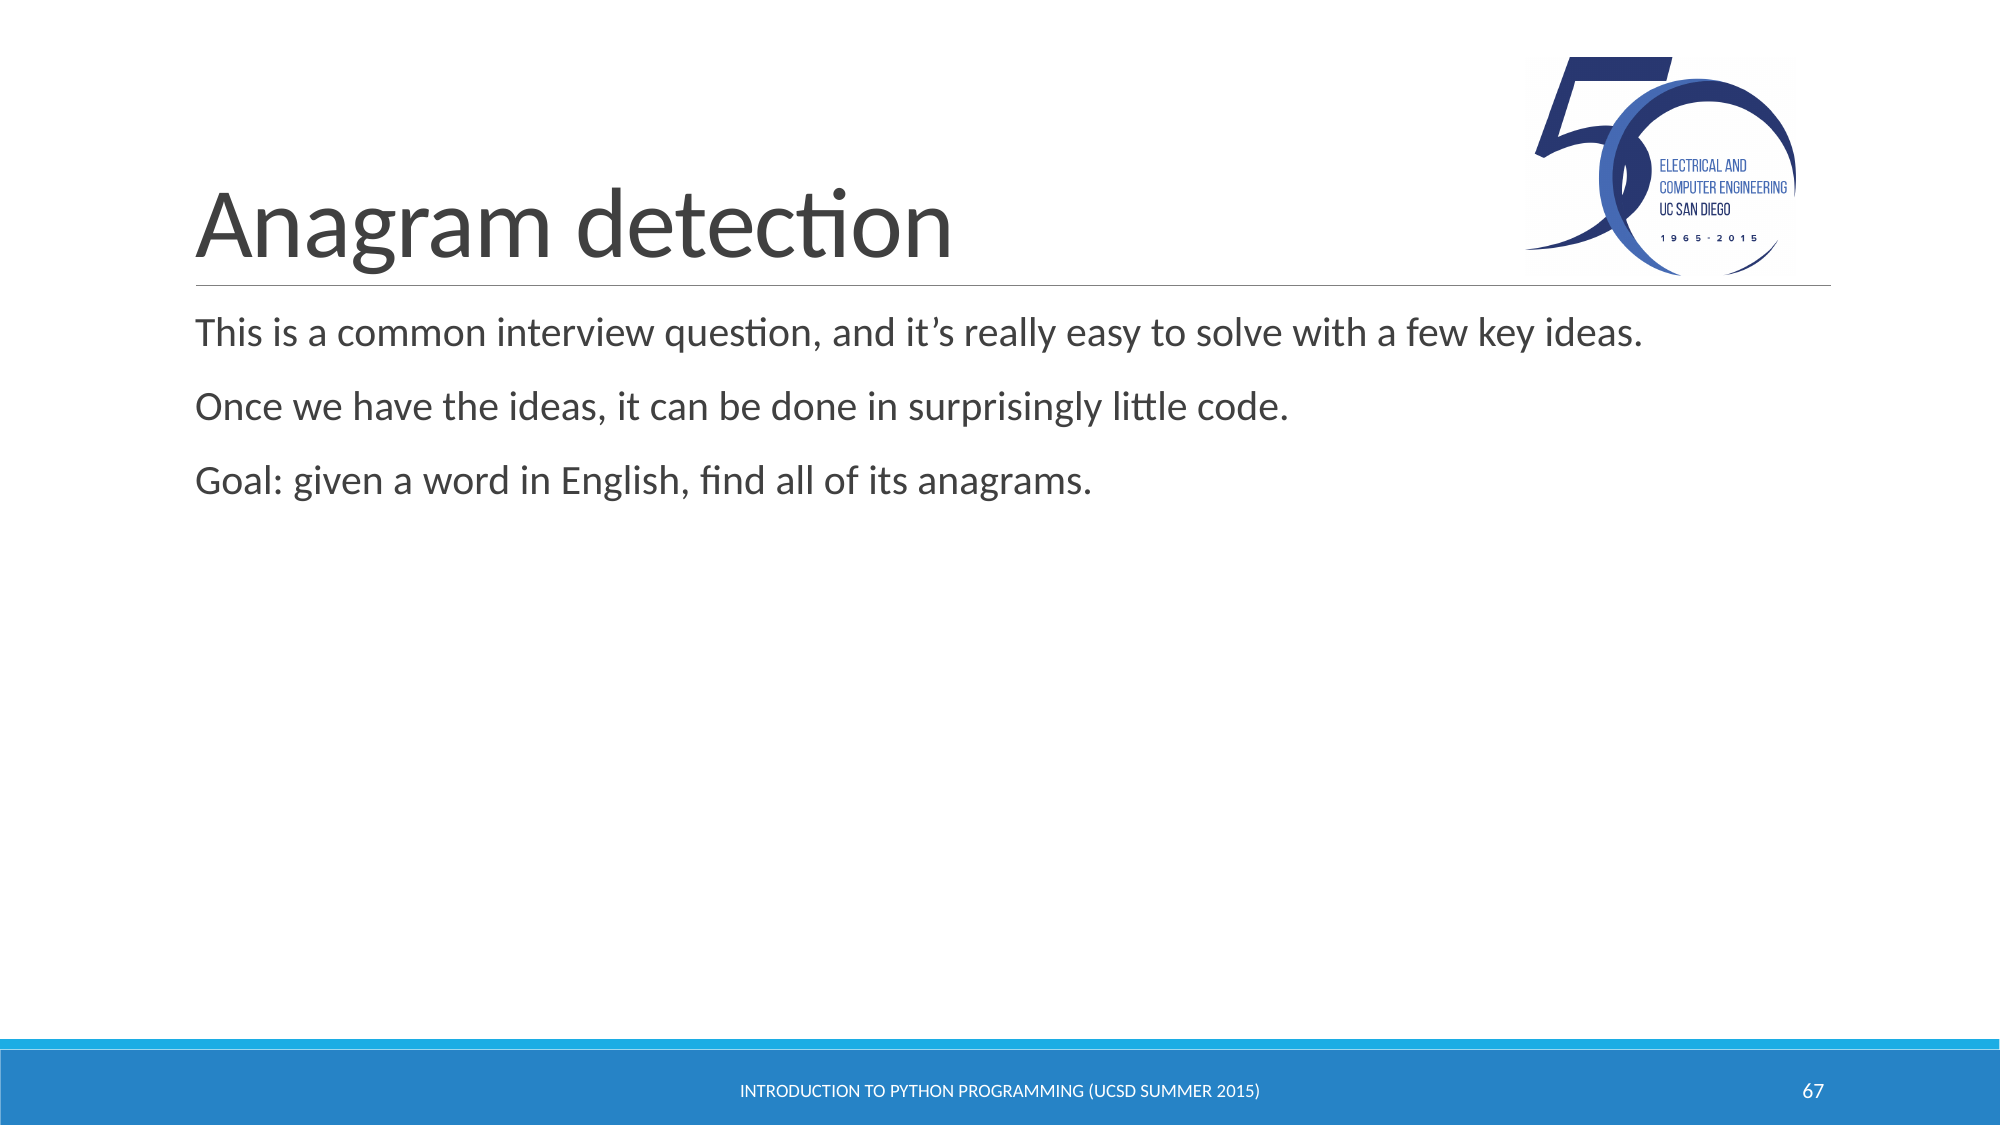

# Anagram detection
This is a common interview question, and it’s really easy to solve with a few key ideas.
Once we have the ideas, it can be done in surprisingly little code.
Goal: given a word in English, find all of its anagrams.
Introduction to Python Programming (UCSD Summer 2015)
67